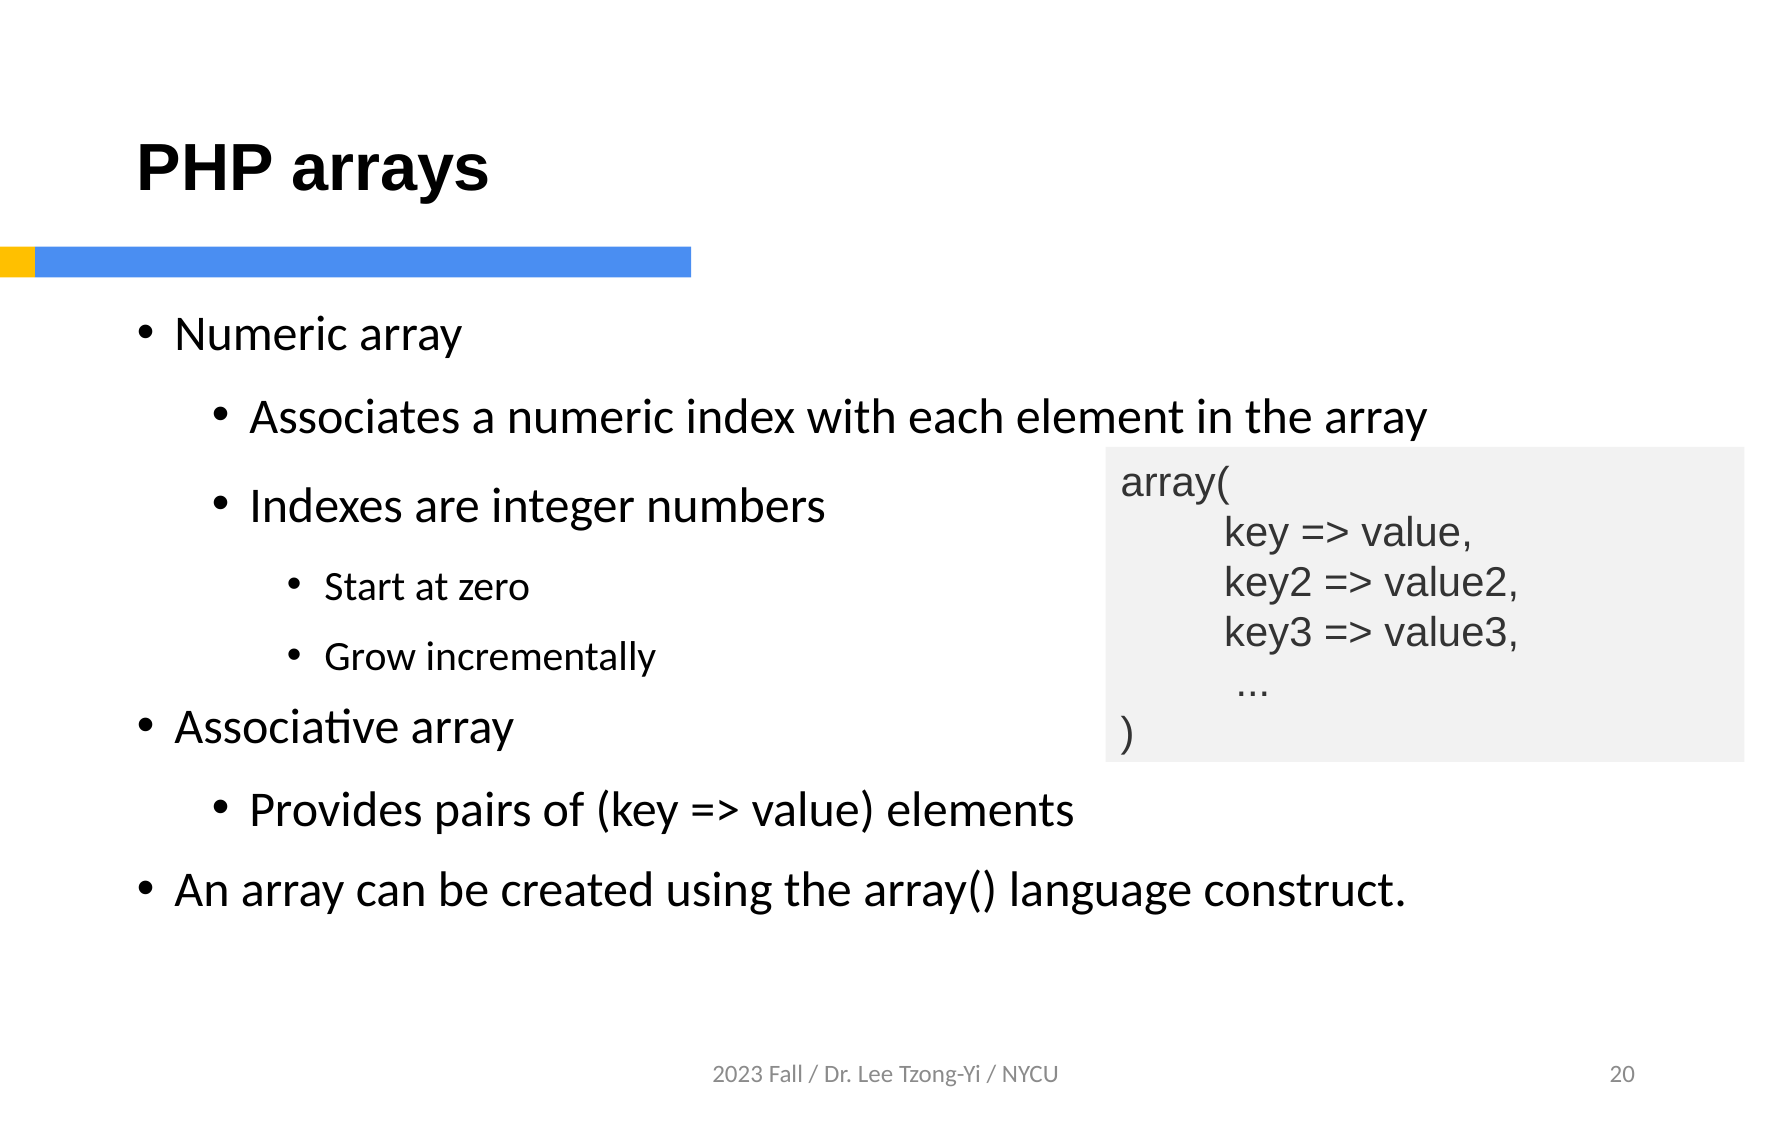

# PHP arrays
Numeric array
Associates a numeric index with each element in the array
Indexes are integer numbers
Start at zero
Grow incrementally
Associative array
Provides pairs of (key => value) elements
An array can be created using the array() language construct.
array(
         key => value,
         key2 => value2,
         key3 => value3,
          ...
)
2023 Fall / Dr. Lee Tzong-Yi / NYCU
20